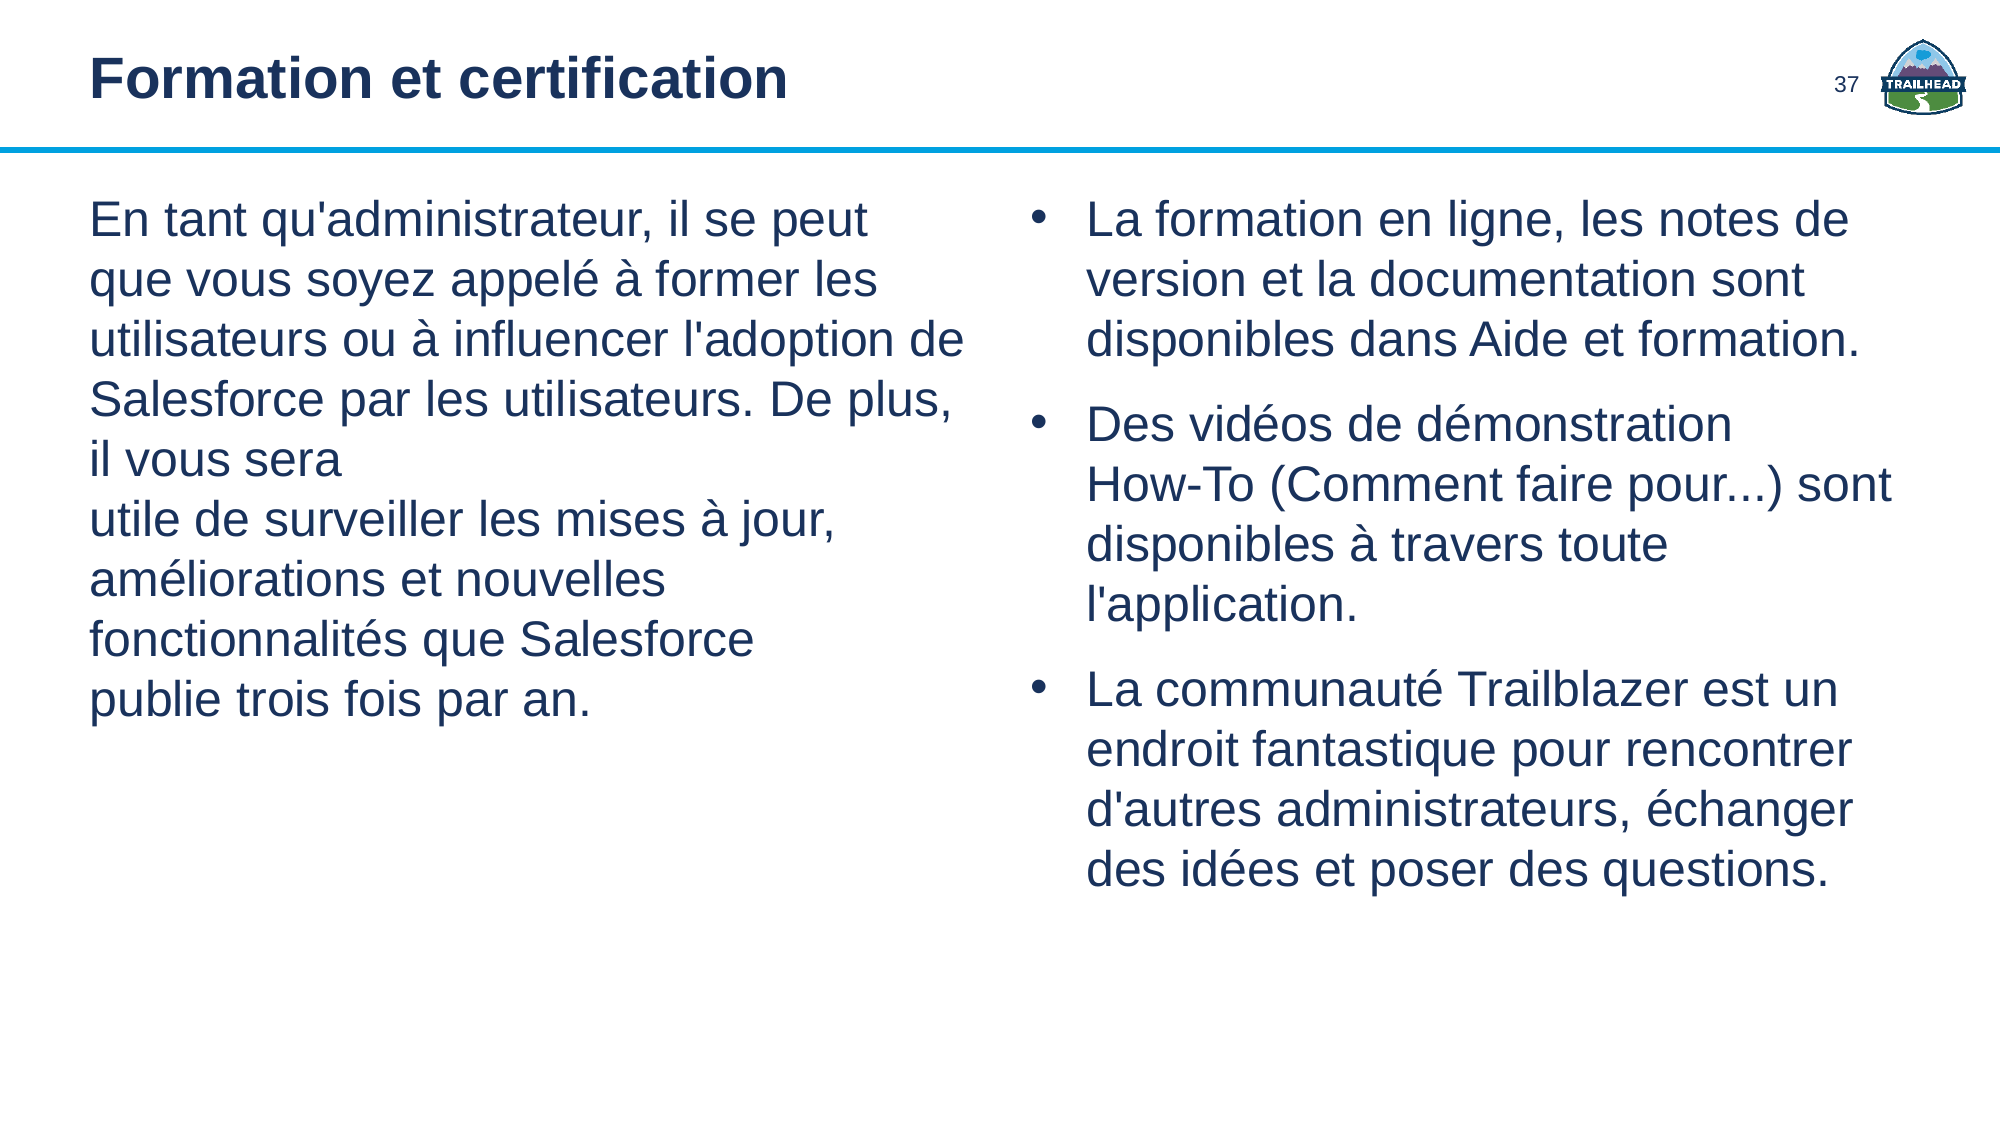

Formation et certification
37
En tant qu'administrateur, il se peut que vous soyez appelé à former les utilisateurs ou à influencer l'adoption de Salesforce par les utilisateurs. De plus, il vous sera
utile de surveiller les mises à jour, améliorations et nouvelles fonctionnalités que Salesforce
publie trois fois par an.

La formation en ligne, les notes de version et la documentation sont disponibles dans Aide et formation.
Des vidéos de démonstration
How-To (Comment faire pour...) sont disponibles à travers toute l'application.
La communauté Trailblazer est un endroit fantastique pour rencontrer d'autres administrateurs, échanger des idées et poser des questions.